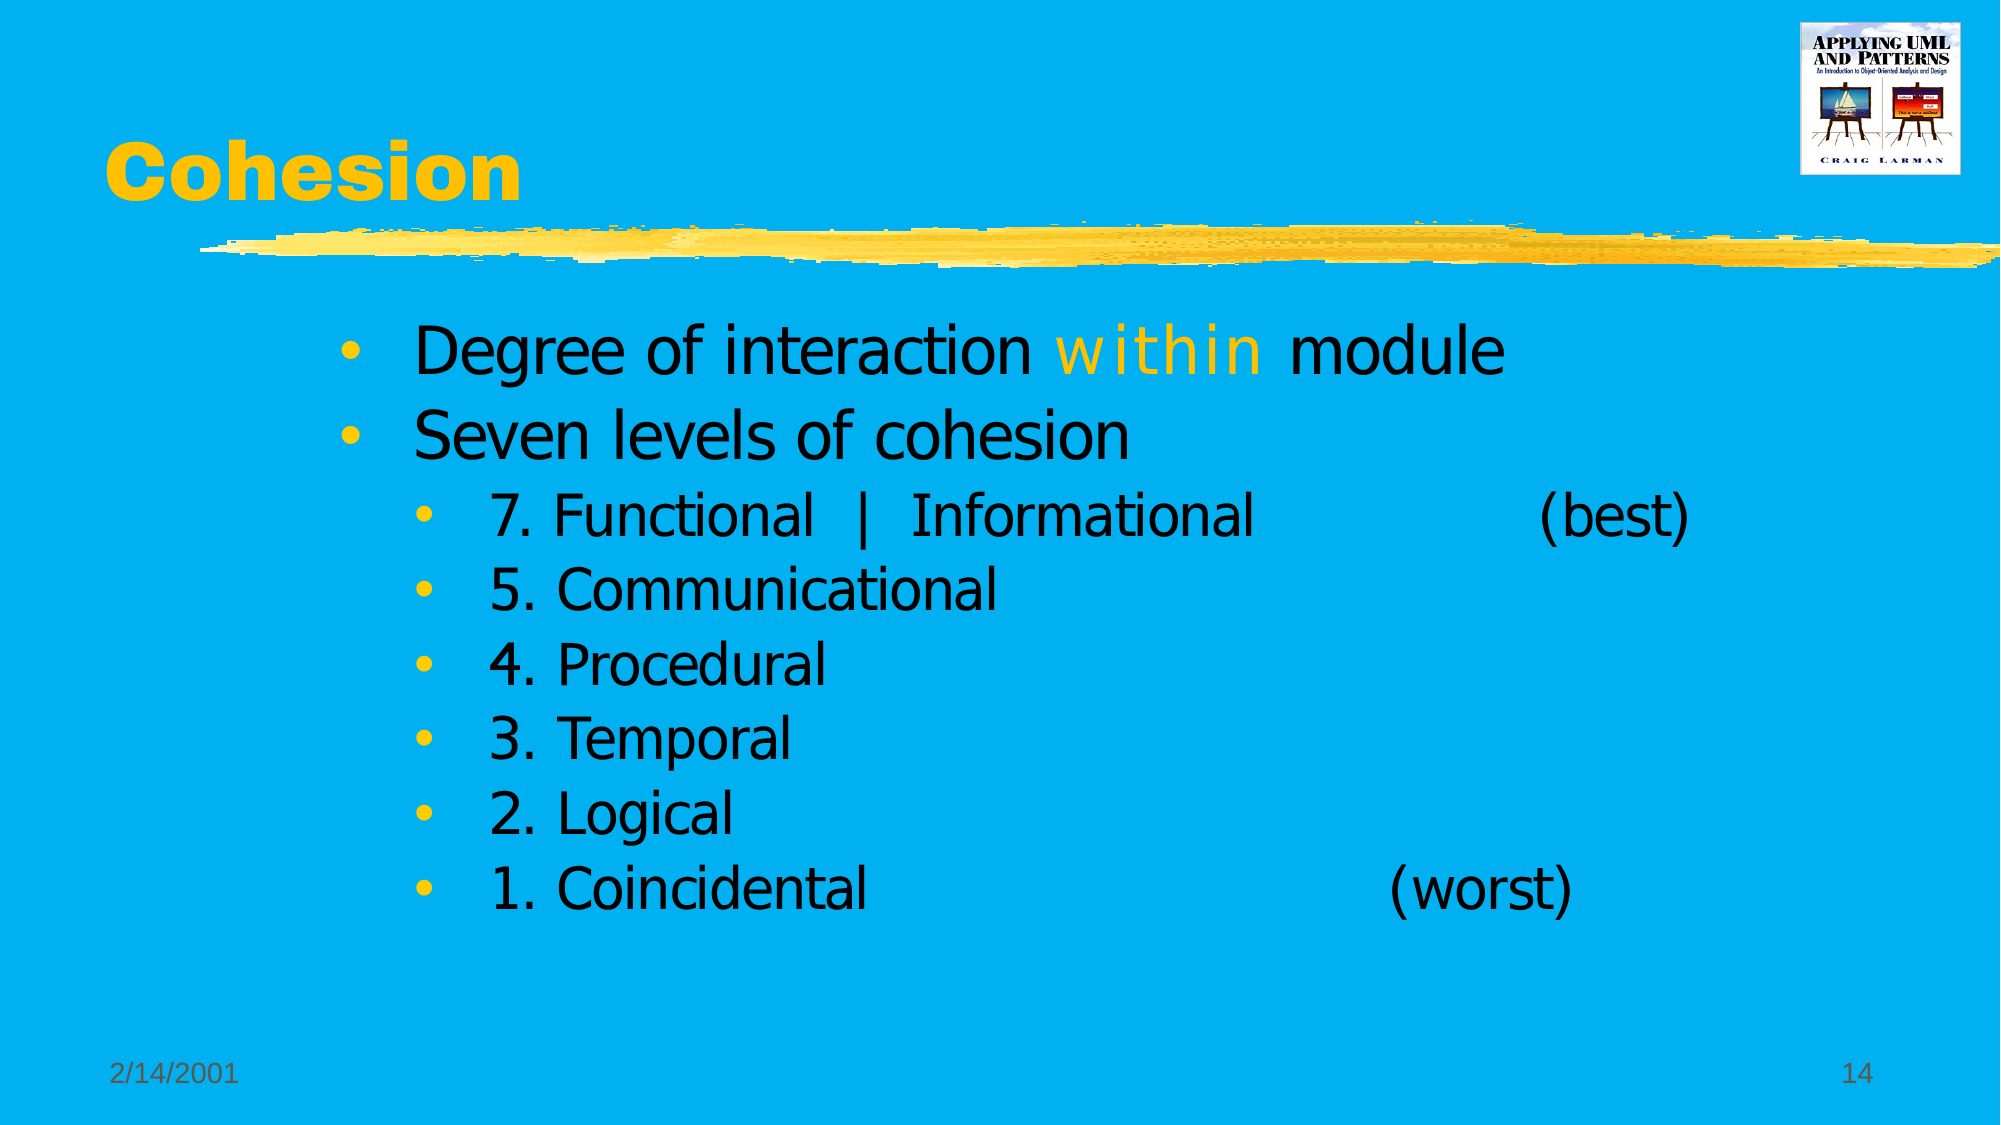

# Cohesion

Degree of interaction within module
Seven levels of cohesion
7. Functional  |  Informational		(best)
5. Communicational
4. Procedural
3. Temporal
2. Logical
1. Coincidental				(worst)

2/14/2001
14